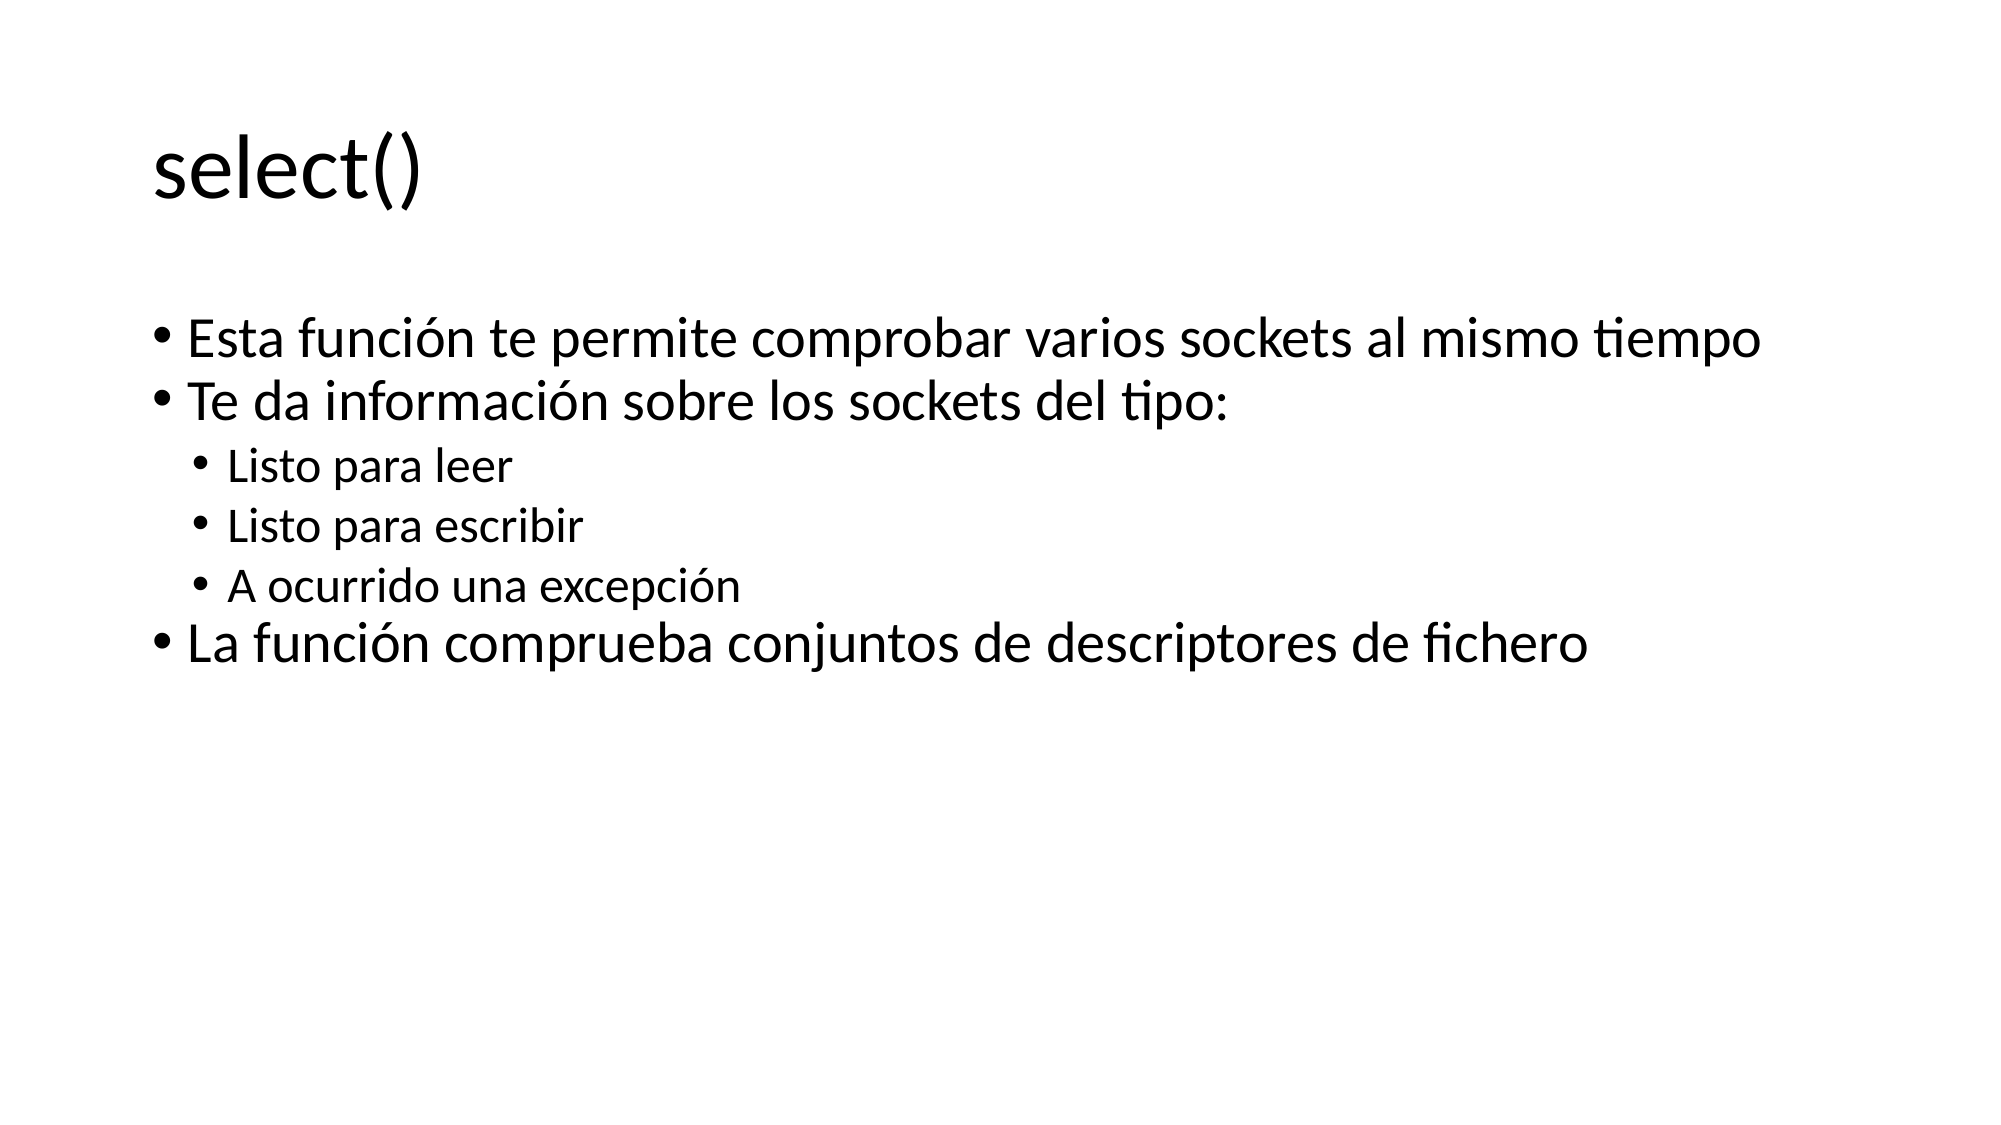

select()
Esta función te permite comprobar varios sockets al mismo tiempo
Te da información sobre los sockets del tipo:
Listo para leer
Listo para escribir
A ocurrido una excepción
La función comprueba conjuntos de descriptores de fichero